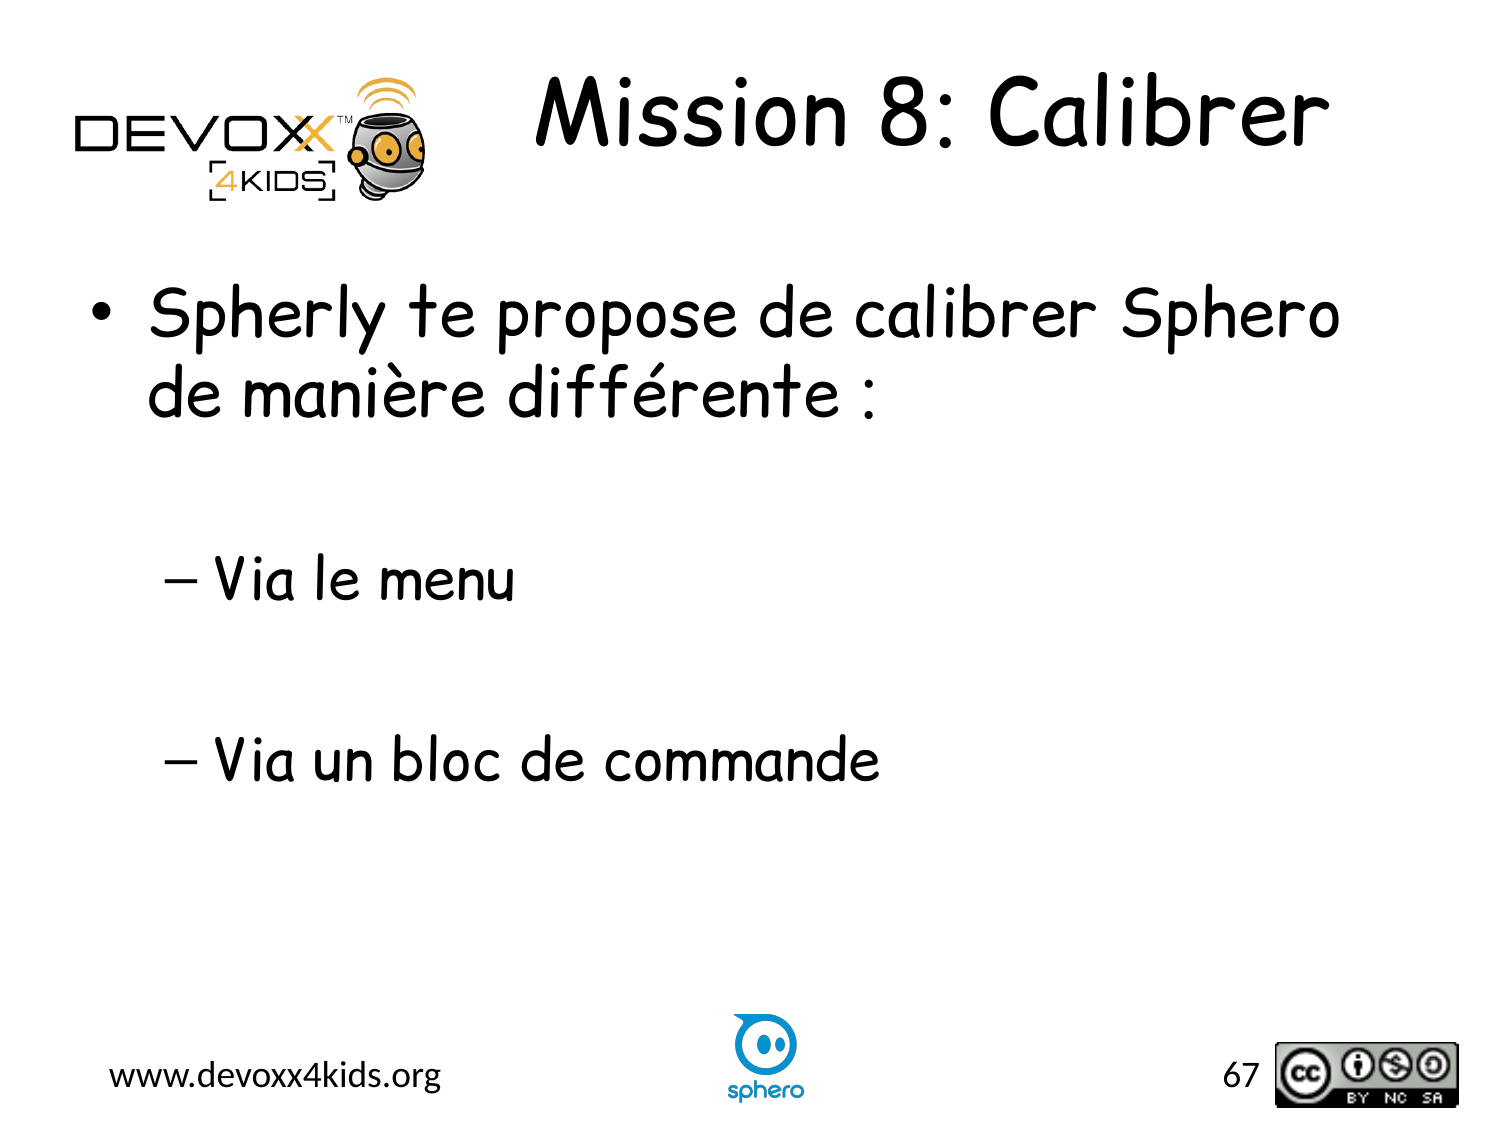

# Mission 8: Calibrer
Spherly te propose de calibrer Sphero de manière différente :

Via le menu

Via un bloc de commande

67